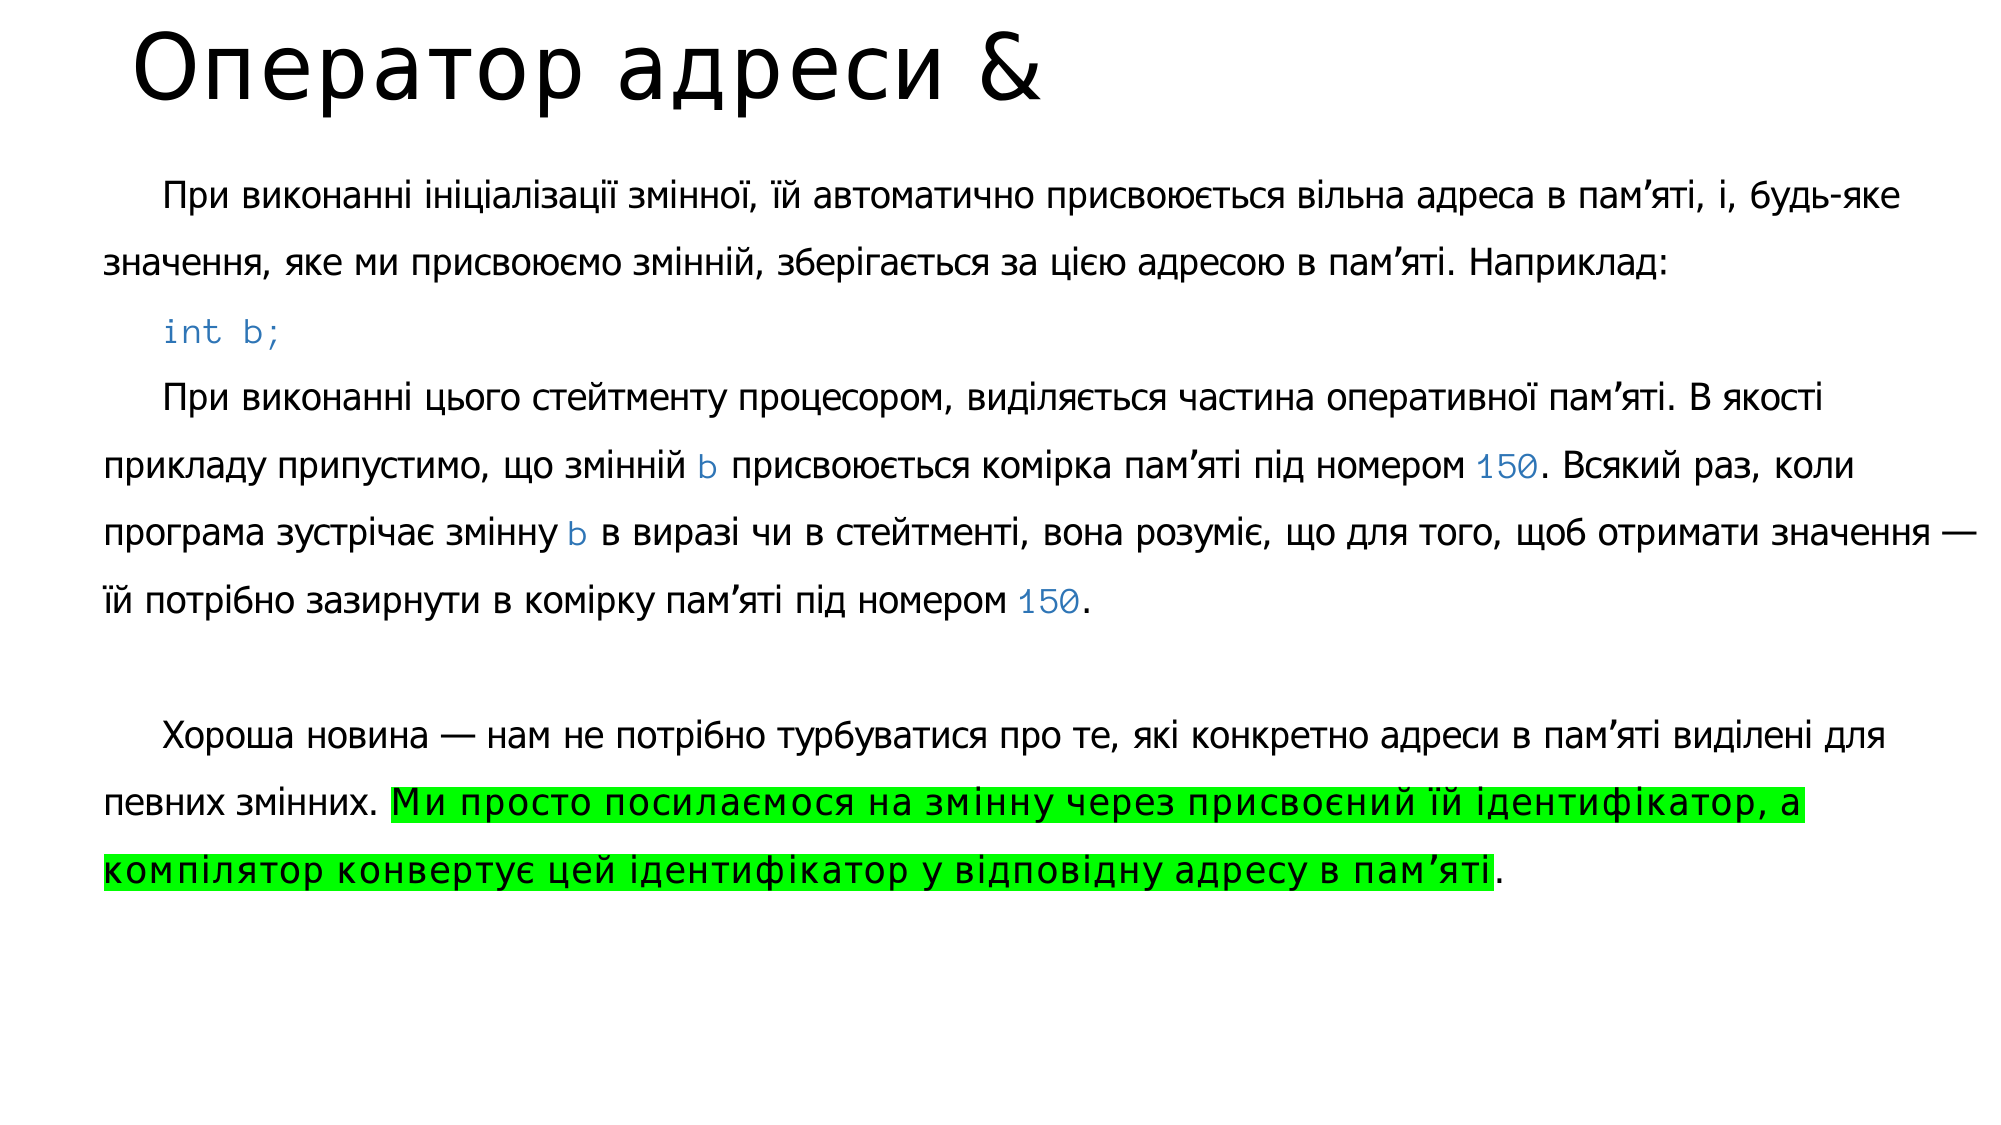

# Оператор адреси &
При виконанні ініціалізації змінної, їй автоматично присвоюється вільна адреса в пам’яті, і, будь-яке значення, яке ми присвоюємо змінній, зберігається за цією адресою в пам’яті. Наприклад:
int b;
При виконанні цього стейтменту процесором, виділяється частина оперативної пам’яті. В якості прикладу припустимо, що змінній b присвоюється комірка пам’яті під номером 150. Всякий раз, коли програма зустрічає змінну b в виразі чи в стейтменті, вона розуміє, що для того, щоб отримати значення — їй потрібно зазирнути в комірку пам’яті під номером 150.

Хороша новина — нам не потрібно турбуватися про те, які конкретно адреси в пам’яті виділені для певних змінних. Ми просто посилаємося на змінну через присвоєний їй ідентифікатор, а компілятор конвертує цей ідентифікатор у відповідну адресу в пам’яті.